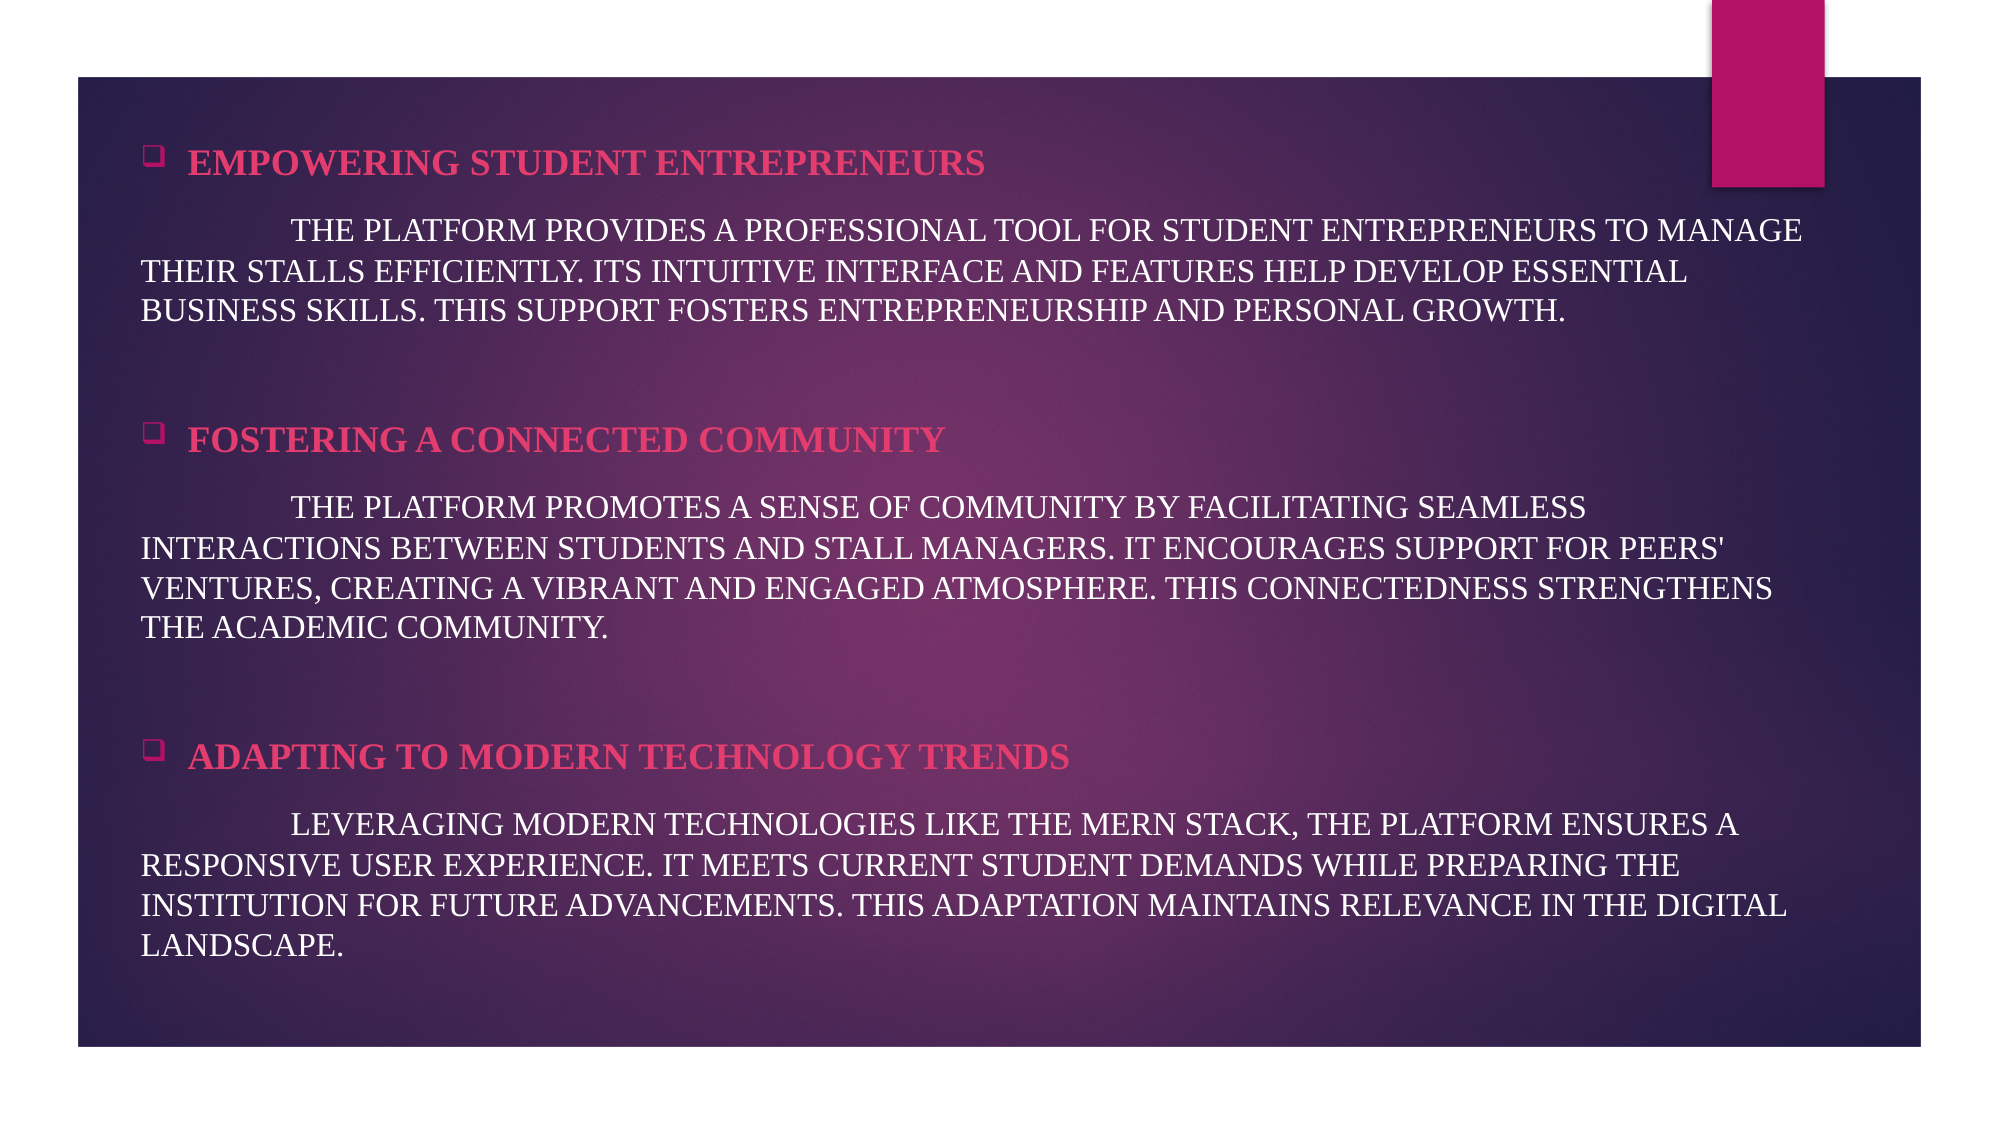

Empowering Student Entrepreneurs
	The platform provides a professional tool for student entrepreneurs to manage their stalls efficiently. Its intuitive interface and features help develop essential business skills. This support fosters entrepreneurship and personal growth.

Fostering a Connected Community
	The platform promotes a sense of community by facilitating seamless interactions between students and stall managers. It encourages support for peers' ventures, creating a vibrant and engaged atmosphere. This connectedness strengthens the academic community.

Adapting to Modern Technology Trends
	Leveraging modern technologies like the MERN stack, the platform ensures a responsive user experience. It meets current student demands while preparing the institution for future advancements. This adaptation maintains relevance in the digital landscape.